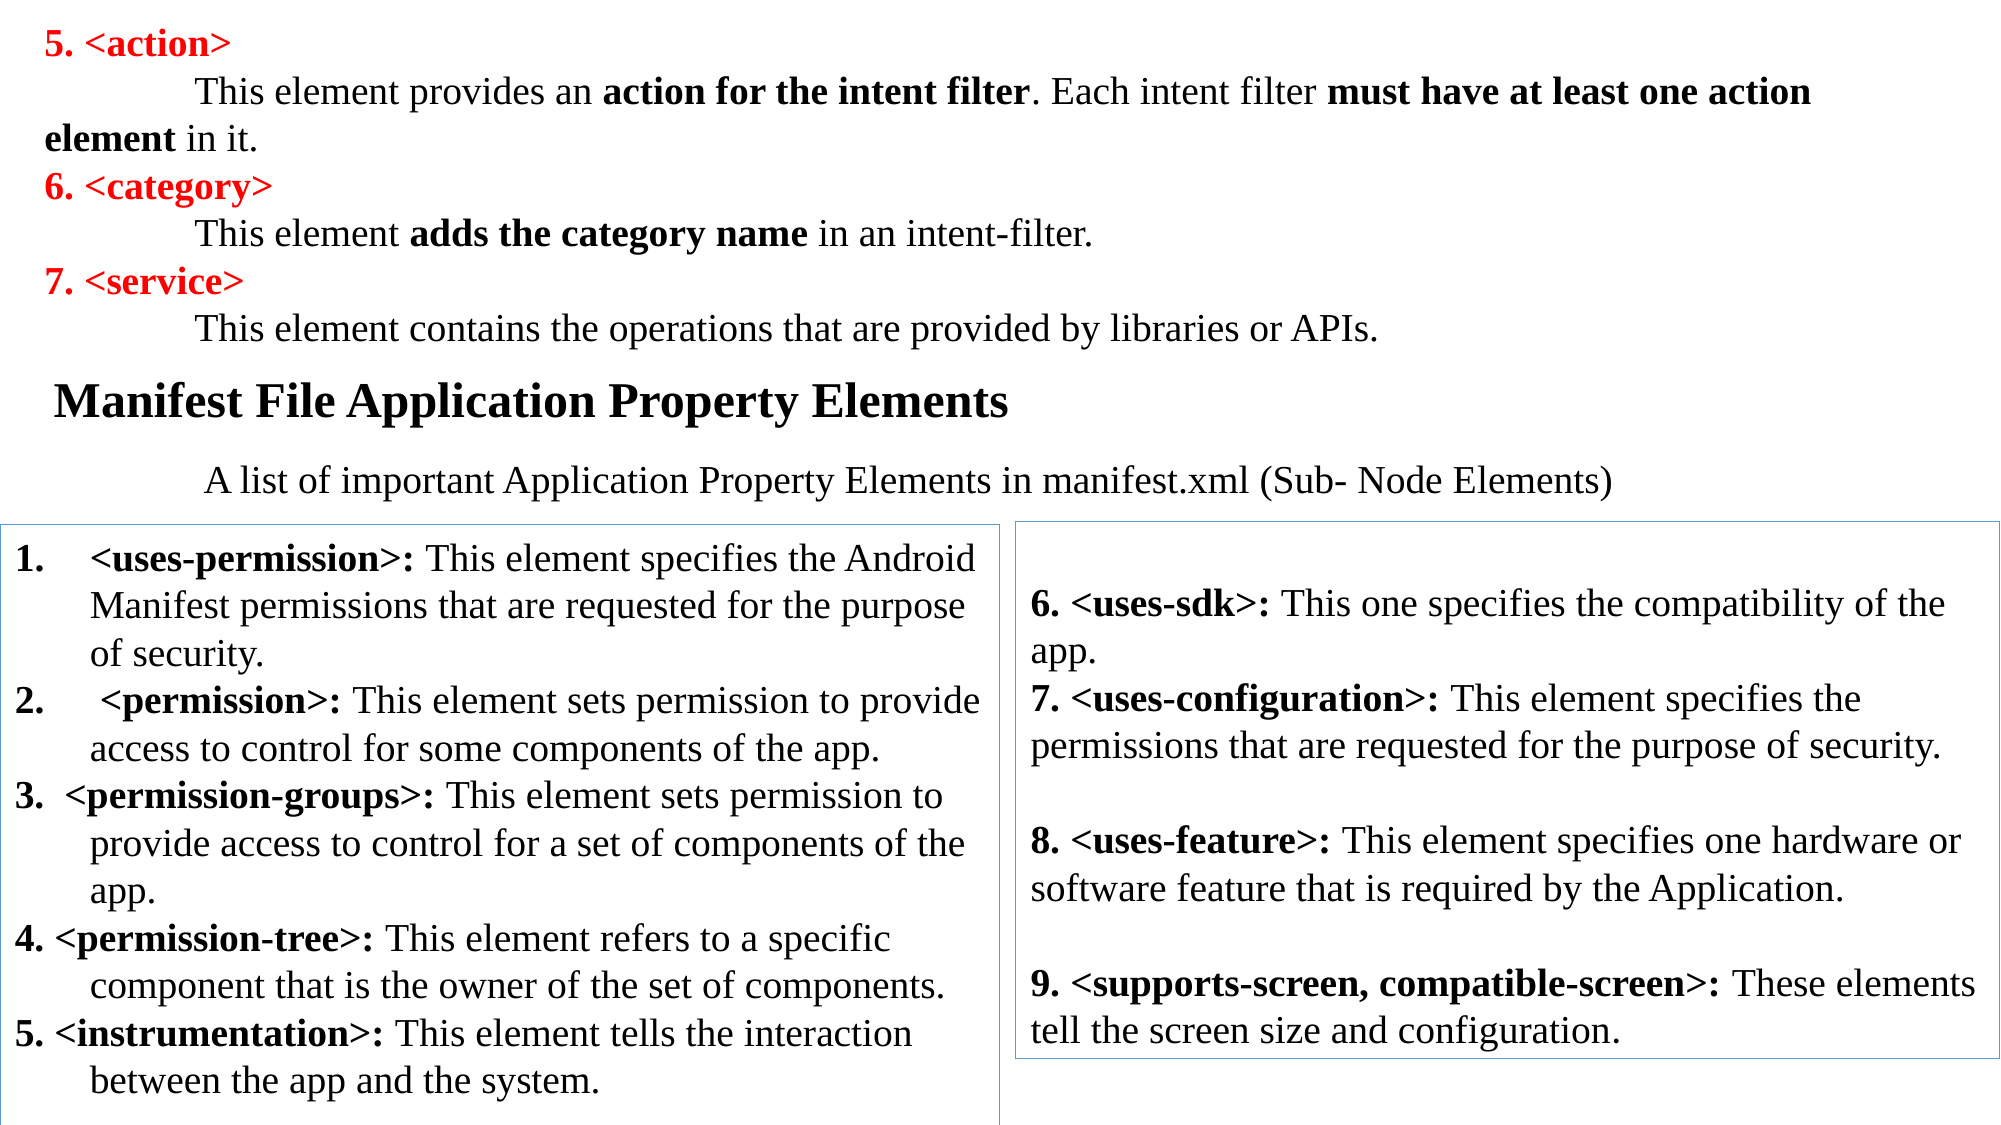

5. <action>
	This element provides an action for the intent filter. Each intent filter must have at least one action element in it.
6. <category>
	This element adds the category name in an intent-filter.
7. <service>
	This element contains the operations that are provided by libraries or APIs.

Manifest File Application Property Elements

	A list of important Application Property Elements in manifest.xml (Sub- Node Elements)
6. <uses-sdk>: This one specifies the compatibility of the app.
7. <uses-configuration>: This element specifies the permissions that are requested for the purpose of security.
8. <uses-feature>: This element specifies one hardware or software feature that is required by the Application.
9. <supports-screen, compatible-screen>: These elements tell the screen size and configuration.
<uses-permission>: This element specifies the Android Manifest permissions that are requested for the purpose of security.
 <permission>: This element sets permission to provide access to control for some components of the app.
3.  <permission-groups>: This element sets permission to provide access to control for a set of components of the app.
4. <permission-tree>: This element refers to a specific component that is the owner of the set of components.
5. <instrumentation>: This element tells the interaction between the app and the system.